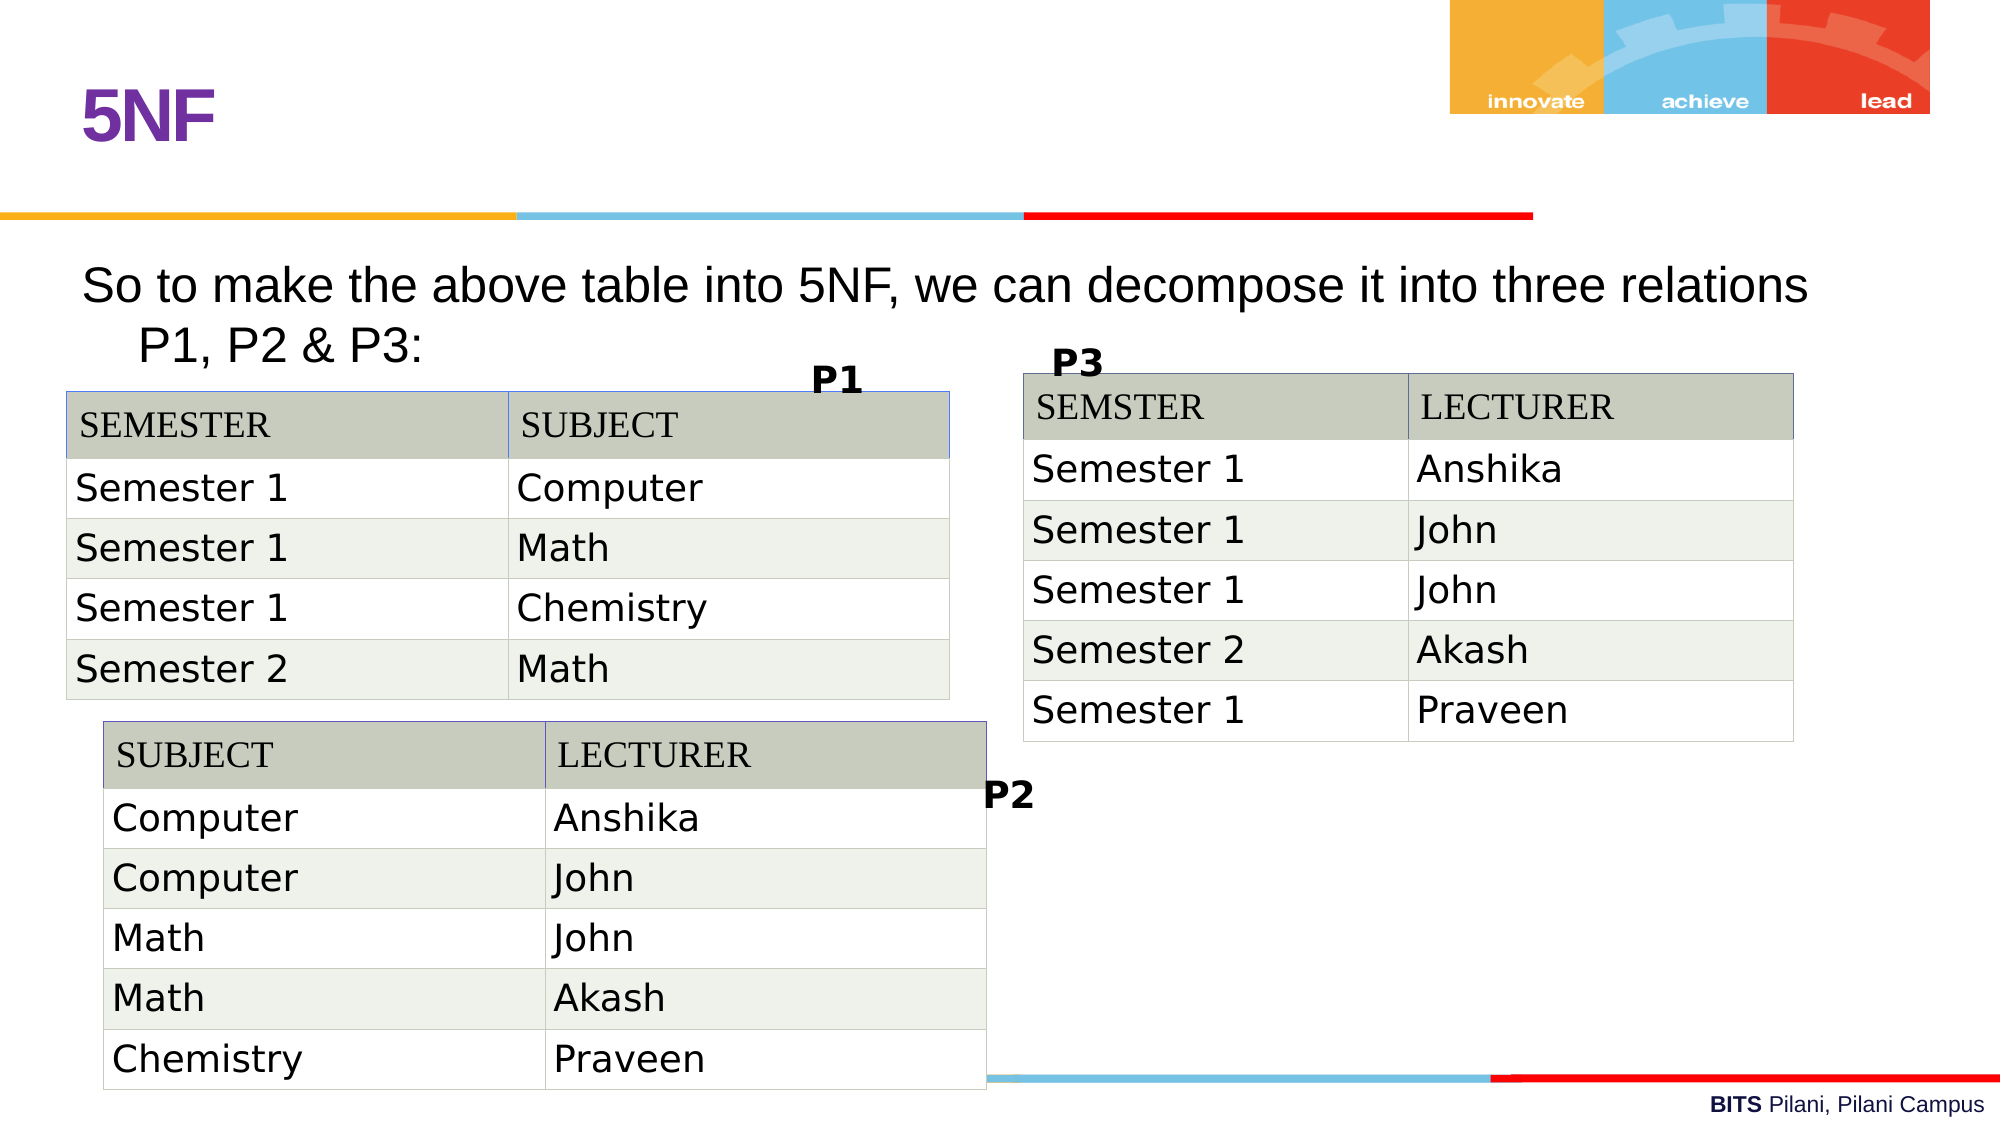

5NF
So to make the above table into 5NF, we can decompose it into three relations P1, P2 & P3:
P3
P1
| SEMSTER | LECTURER |
| --- | --- |
| Semester 1 | Anshika |
| Semester 1 | John |
| Semester 1 | John |
| Semester 2 | Akash |
| Semester 1 | Praveen |
| SEMESTER | SUBJECT |
| --- | --- |
| Semester 1 | Computer |
| Semester 1 | Math |
| Semester 1 | Chemistry |
| Semester 2 | Math |
| SUBJECT | LECTURER |
| --- | --- |
| Computer | Anshika |
| Computer | John |
| Math | John |
| Math | Akash |
| Chemistry | Praveen |
P2